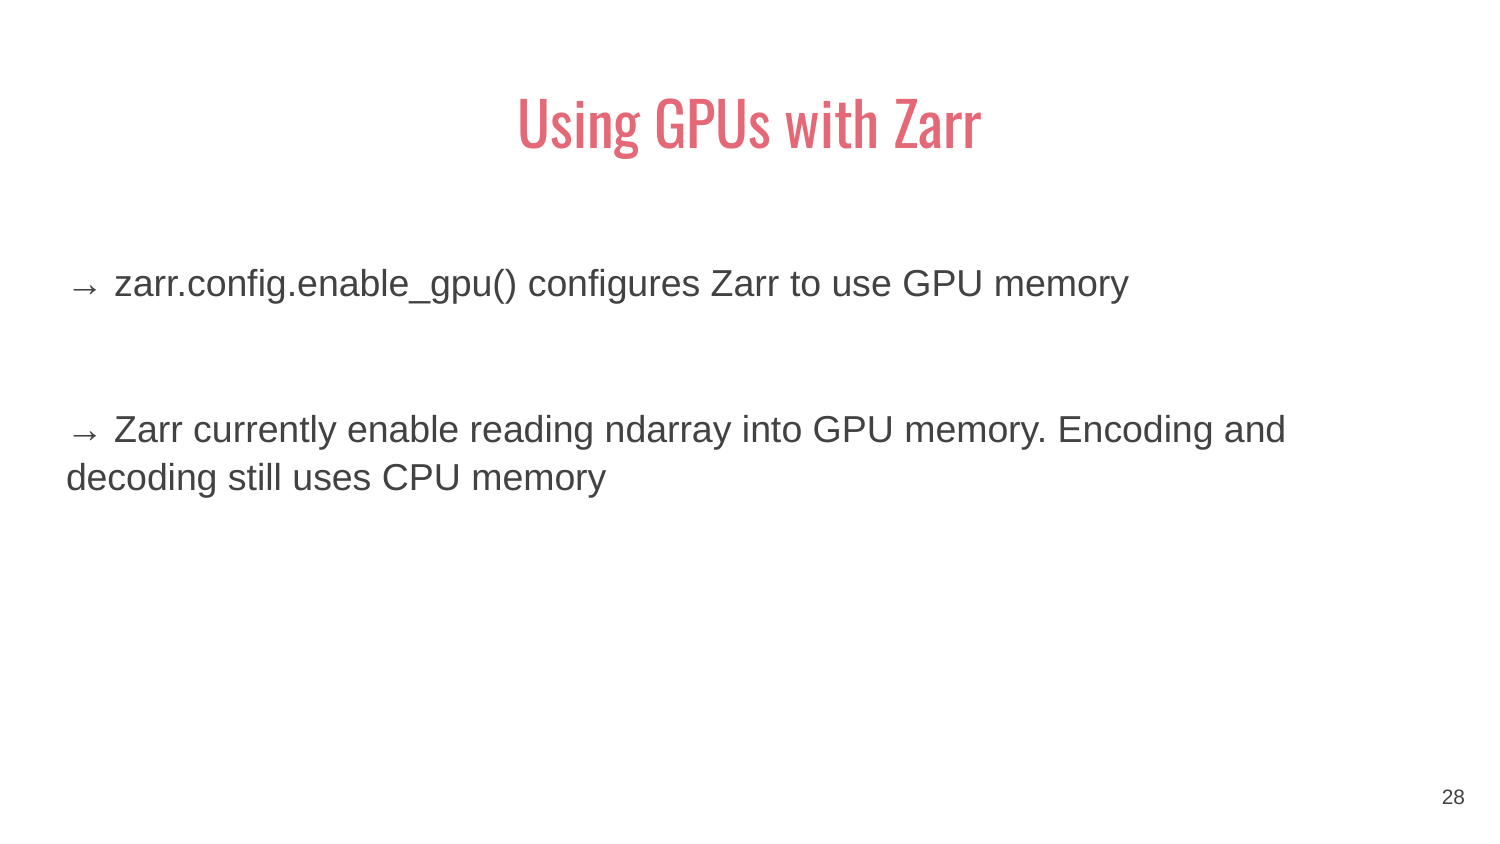

# Using GPUs with Zarr
→ zarr.config.enable_gpu() configures Zarr to use GPU memory

→ Zarr currently enable reading ndarray into GPU memory. Encoding and decoding still uses CPU memory

28